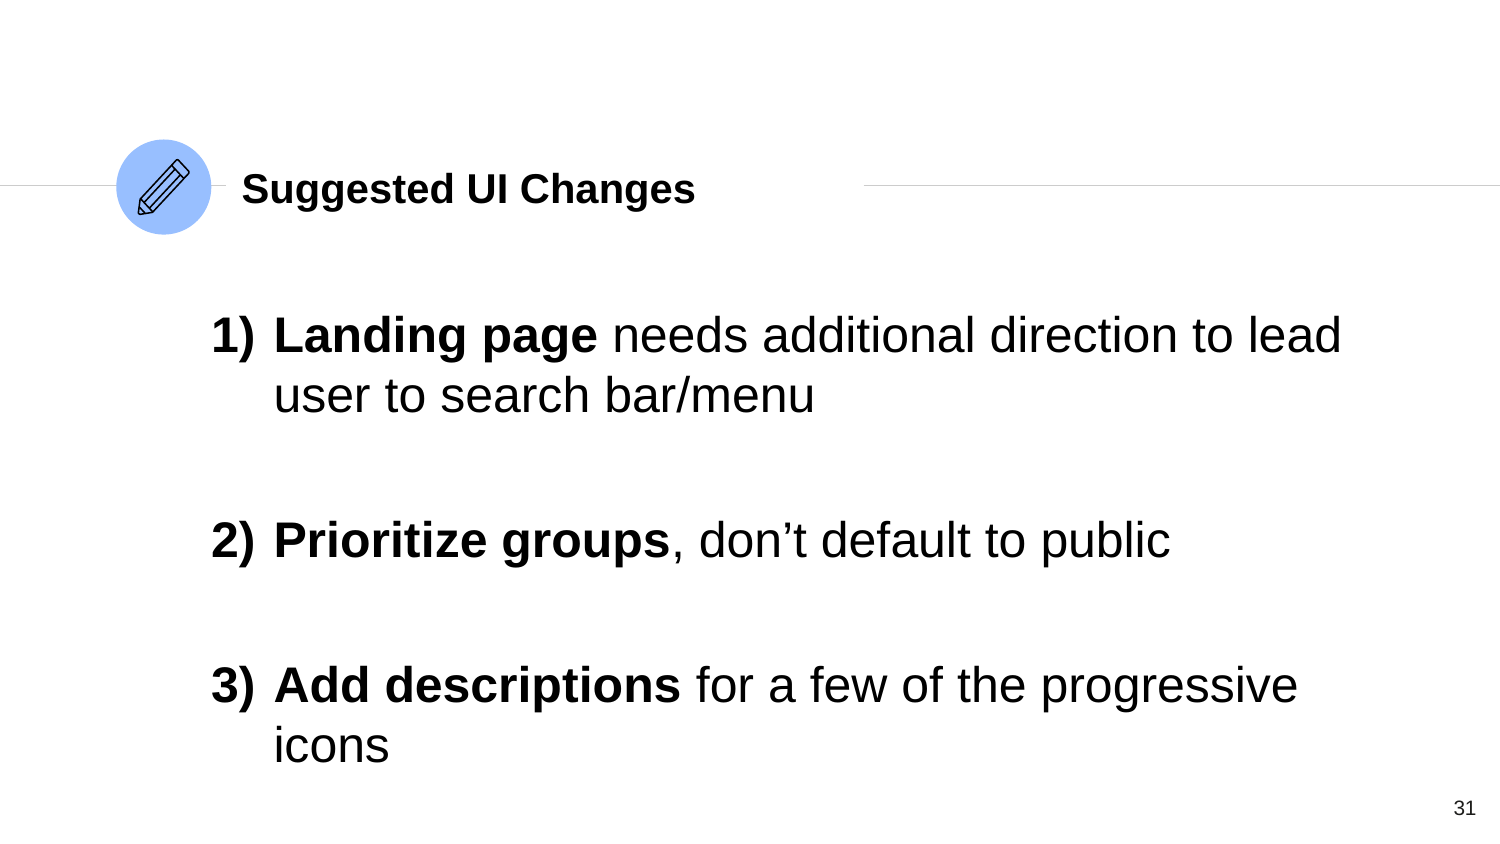

# Suggested UI Changes

Landing page needs additional direction to lead user to search bar/menu

Prioritize groups, don’t default to public

Add descriptions for a few of the progressive icons
31